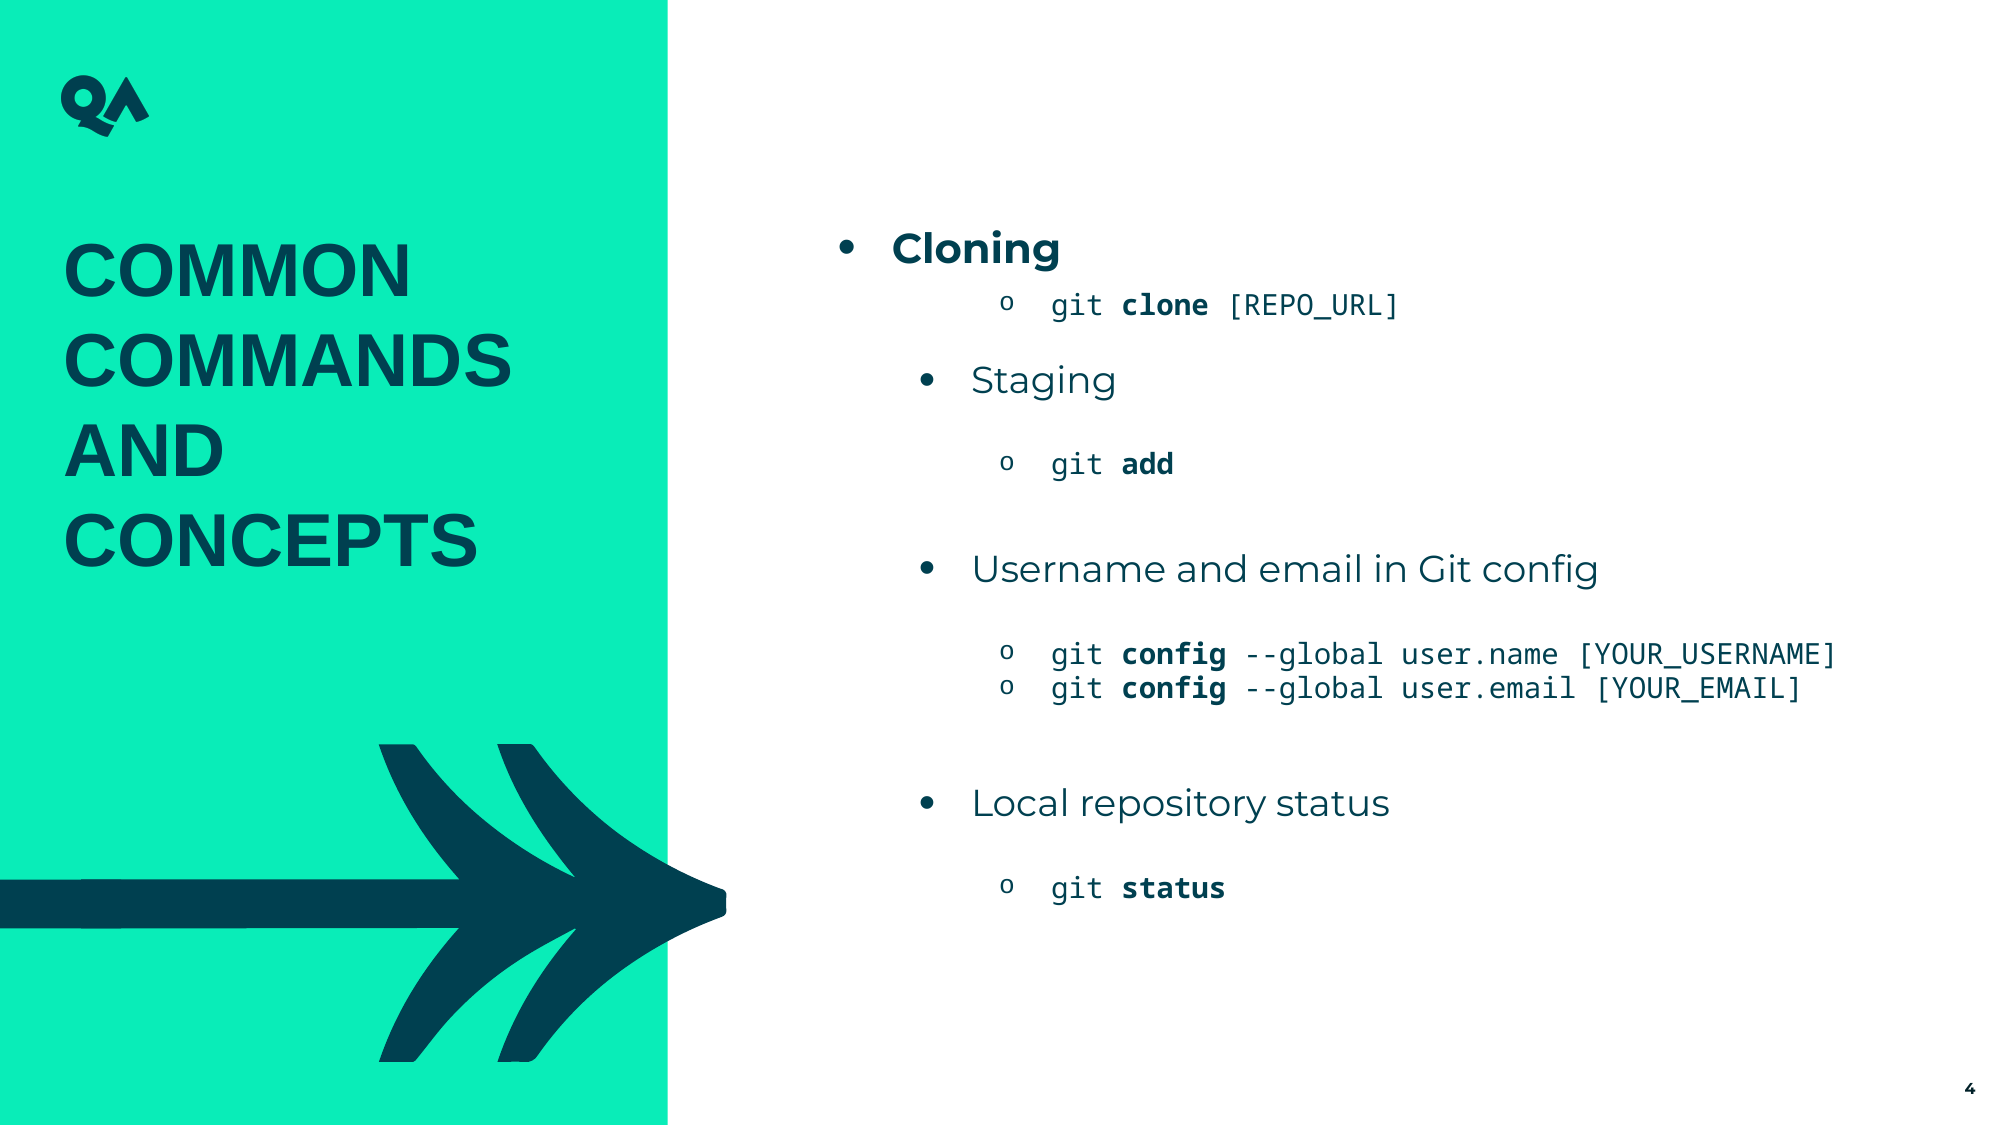

Common Commands and Concepts
Cloning

git clone [REPO_URL]

Staging

git add

Username and email in Git config

git config --global user.name [YOUR_USERNAME]
git config --global user.email [YOUR_EMAIL]

Local repository status

git status

4